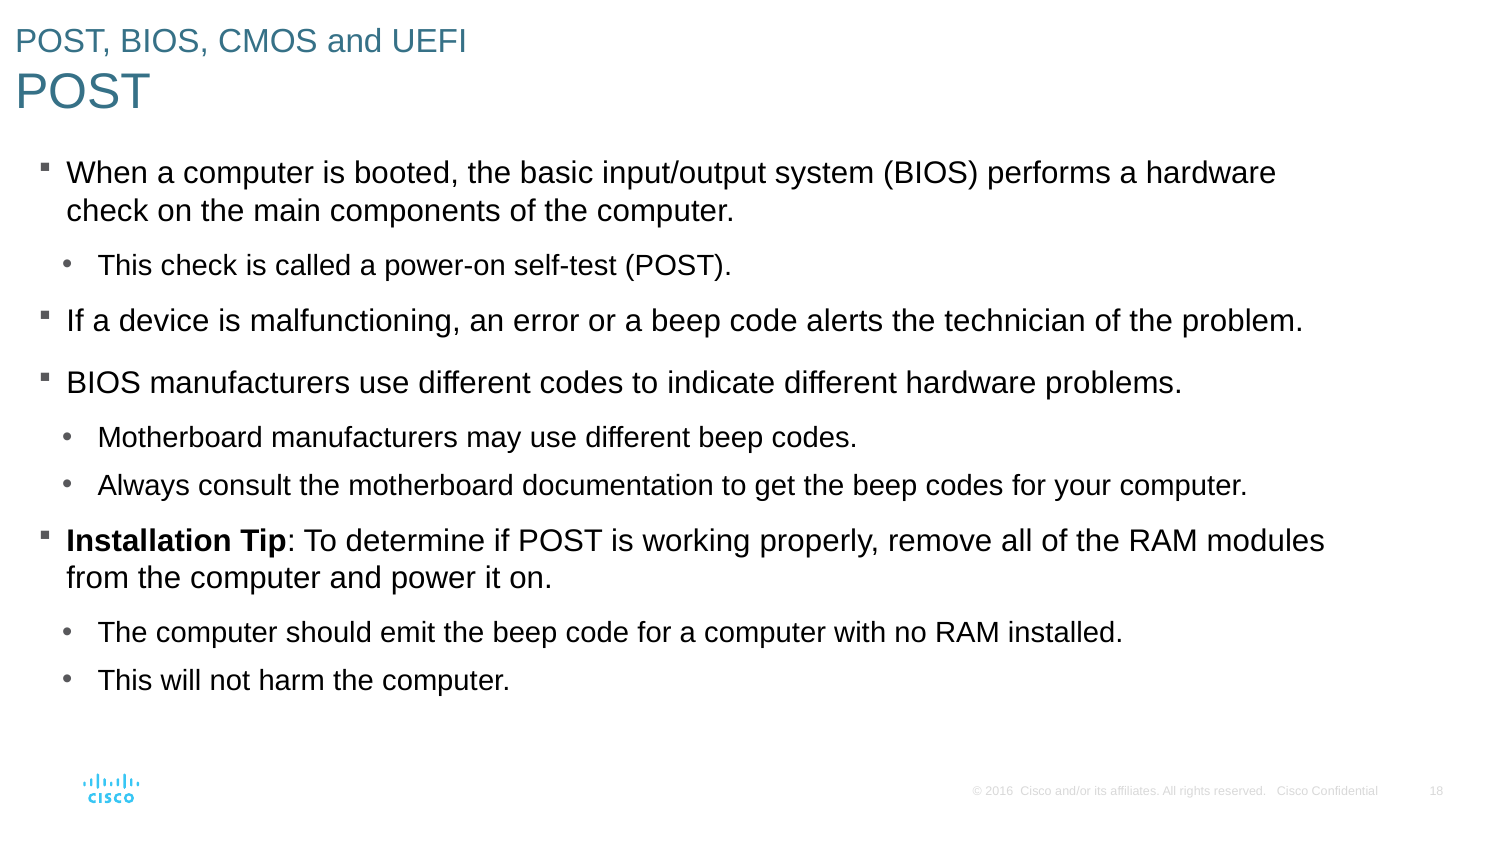

# POST, BIOS, CMOS and UEFI POST
When a computer is booted, the basic input/output system (BIOS) performs a hardware check on the main components of the computer.
This check is called a power-on self-test (POST).
If a device is malfunctioning, an error or a beep code alerts the technician of the problem.
BIOS manufacturers use different codes to indicate different hardware problems.
Motherboard manufacturers may use different beep codes.
Always consult the motherboard documentation to get the beep codes for your computer.
Installation Tip: To determine if POST is working properly, remove all of the RAM modules from the computer and power it on.
The computer should emit the beep code for a computer with no RAM installed.
This will not harm the computer.